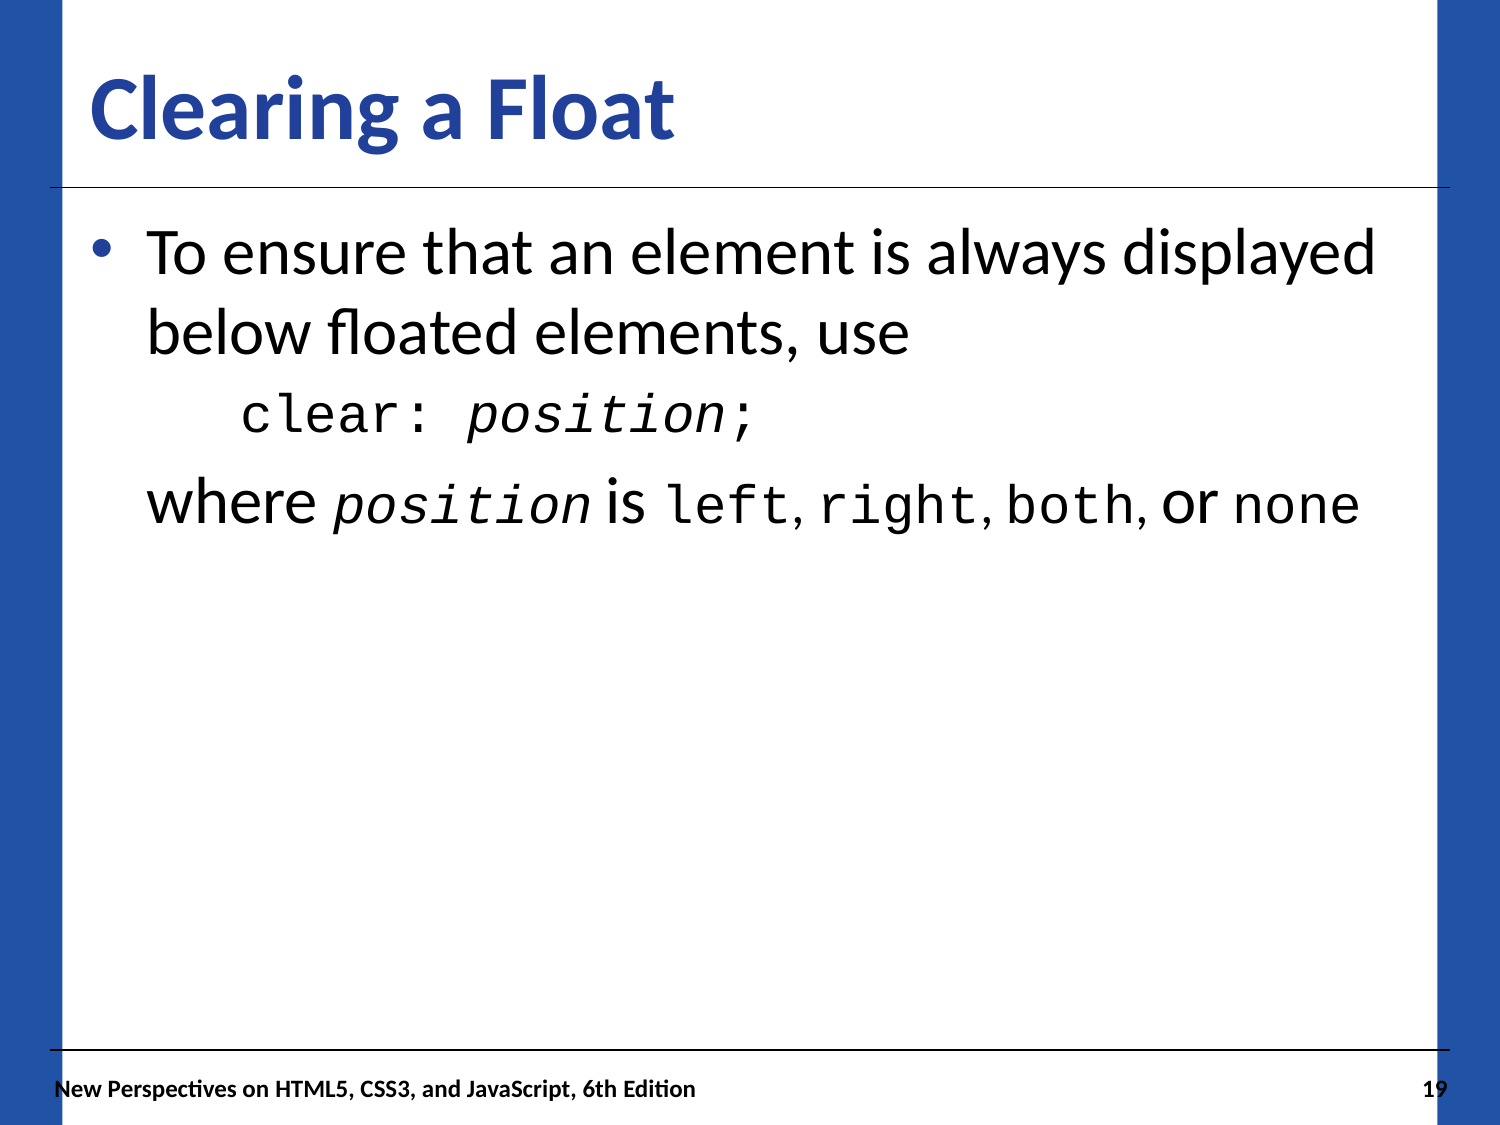

# Clearing a Float
To ensure that an element is always displayed below floated elements, use
clear: position;
where position is left, right, both, or none

New Perspectives on HTML5, CSS3, and JavaScript, 6th Edition
19